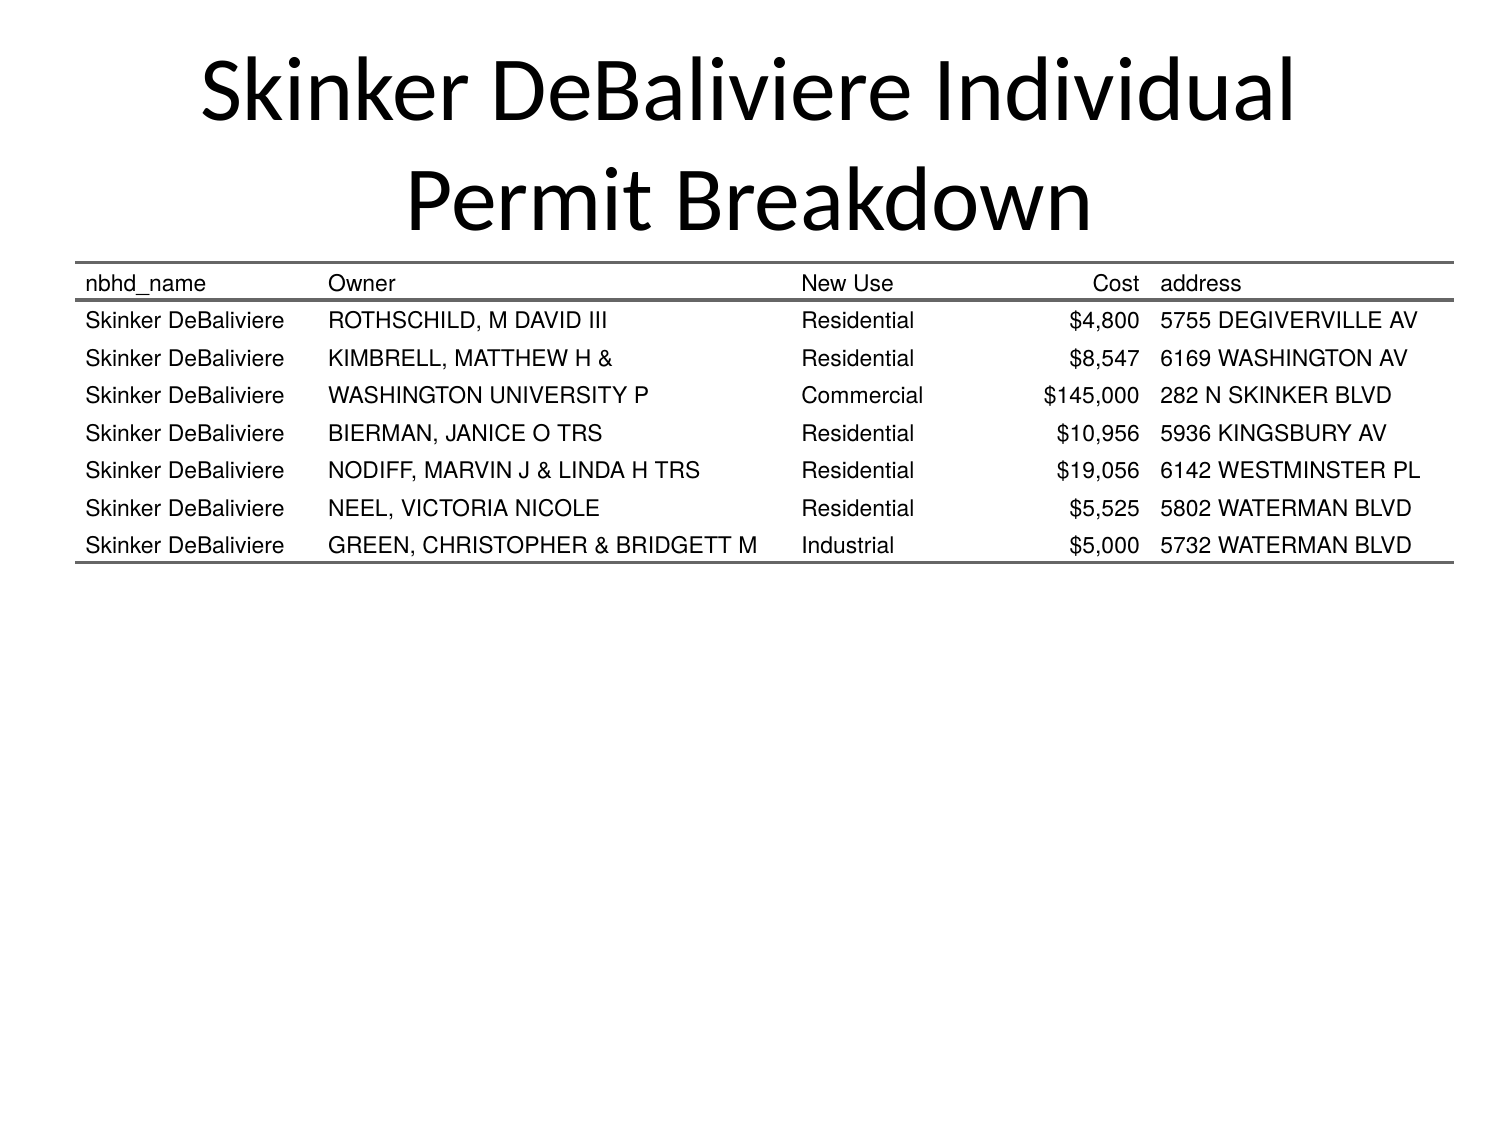

# Skinker DeBaliviere Individual Permit Breakdown
| nbhd\_name | Owner | New Use | Cost | address |
| --- | --- | --- | --- | --- |
| Skinker DeBaliviere | ROTHSCHILD, M DAVID III | Residential | $4,800 | 5755 DEGIVERVILLE AV |
| Skinker DeBaliviere | KIMBRELL, MATTHEW H & | Residential | $8,547 | 6169 WASHINGTON AV |
| Skinker DeBaliviere | WASHINGTON UNIVERSITY P | Commercial | $145,000 | 282 N SKINKER BLVD |
| Skinker DeBaliviere | BIERMAN, JANICE O TRS | Residential | $10,956 | 5936 KINGSBURY AV |
| Skinker DeBaliviere | NODIFF, MARVIN J & LINDA H TRS | Residential | $19,056 | 6142 WESTMINSTER PL |
| Skinker DeBaliviere | NEEL, VICTORIA NICOLE | Residential | $5,525 | 5802 WATERMAN BLVD |
| Skinker DeBaliviere | GREEN, CHRISTOPHER & BRIDGETT M | Industrial | $5,000 | 5732 WATERMAN BLVD |